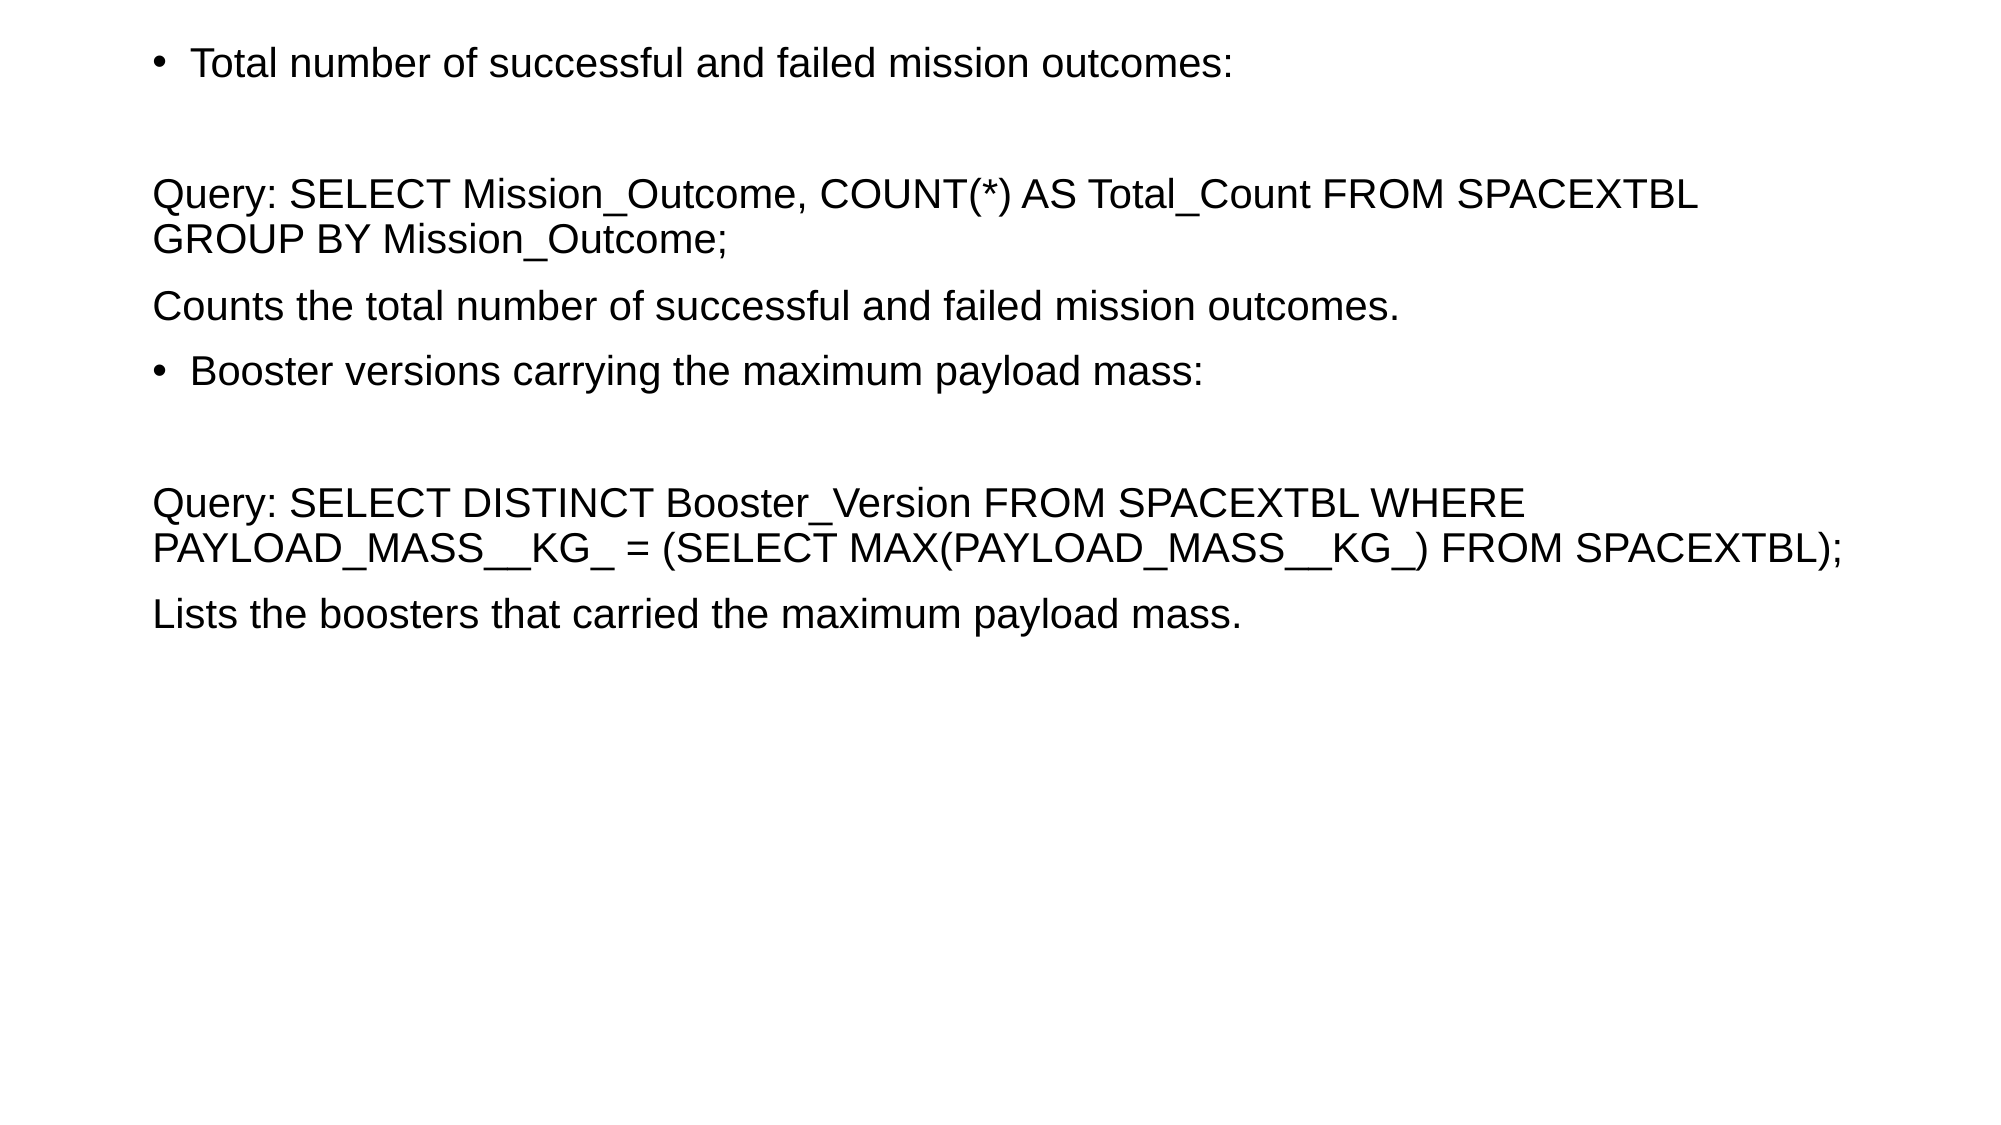

Total number of successful and failed mission outcomes:

Query: SELECT Mission_Outcome, COUNT(*) AS Total_Count FROM SPACEXTBL GROUP BY Mission_Outcome;
Counts the total number of successful and failed mission outcomes.
Booster versions carrying the maximum payload mass:

Query: SELECT DISTINCT Booster_Version FROM SPACEXTBL WHERE PAYLOAD_MASS__KG_ = (SELECT MAX(PAYLOAD_MASS__KG_) FROM SPACEXTBL);
Lists the boosters that carried the maximum payload mass.